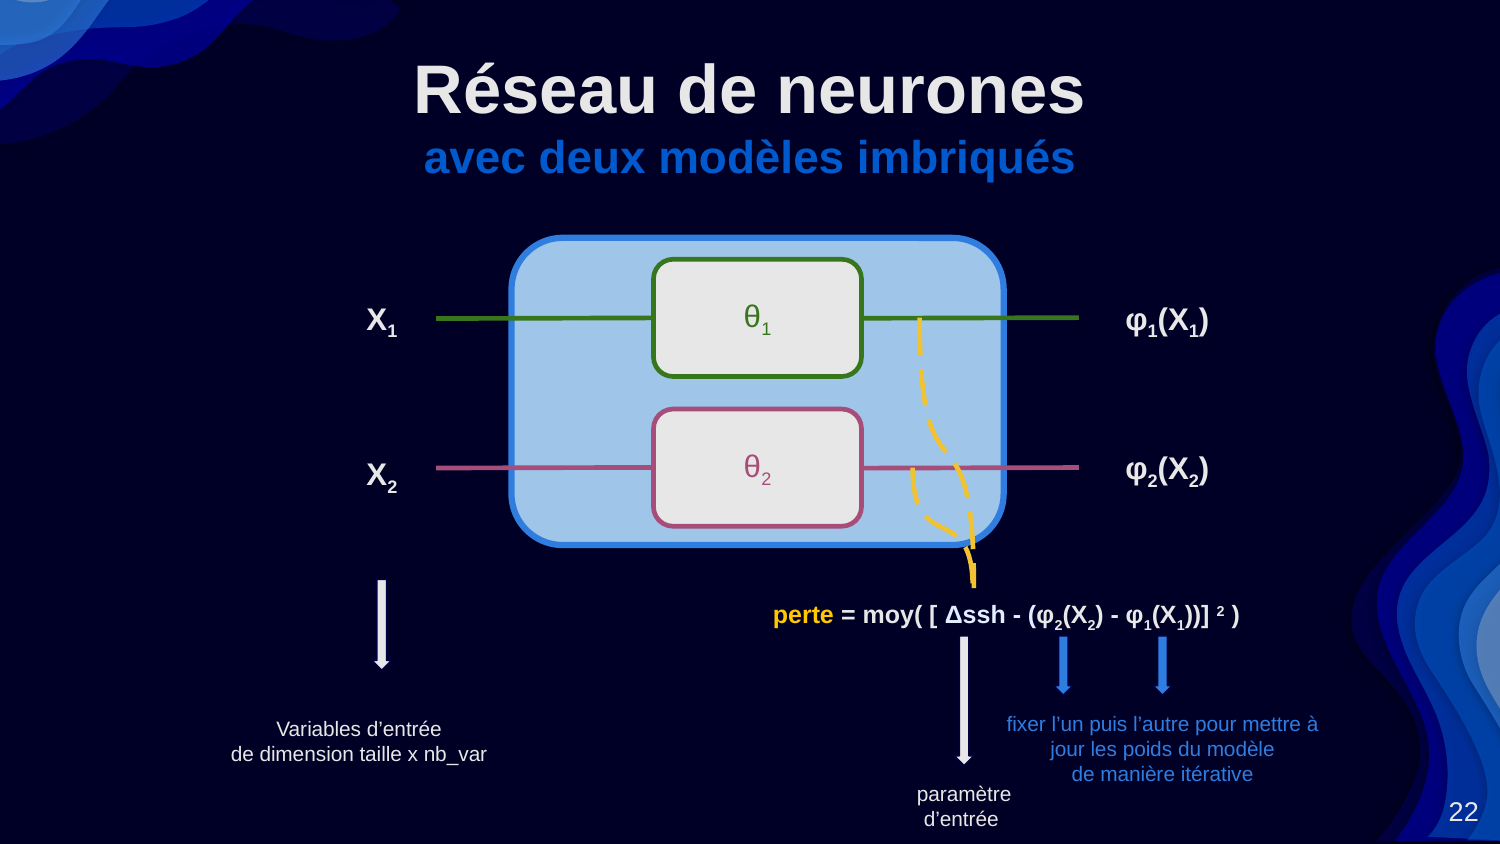

Réseau de neurones
avec deux modèles imbriqués

θ1
X1
φ1(X1)
θ2
φ2(X2)
X2

perte = moy( [ Δssh - (φ2(X2) - φ1(X1))] 2 )

fixer l’un puis l’autre pour mettre à jour les poids du modèle
de manière itérative
Variables d’entrée
de dimension taille x nb_var
paramètre d’entrée
22